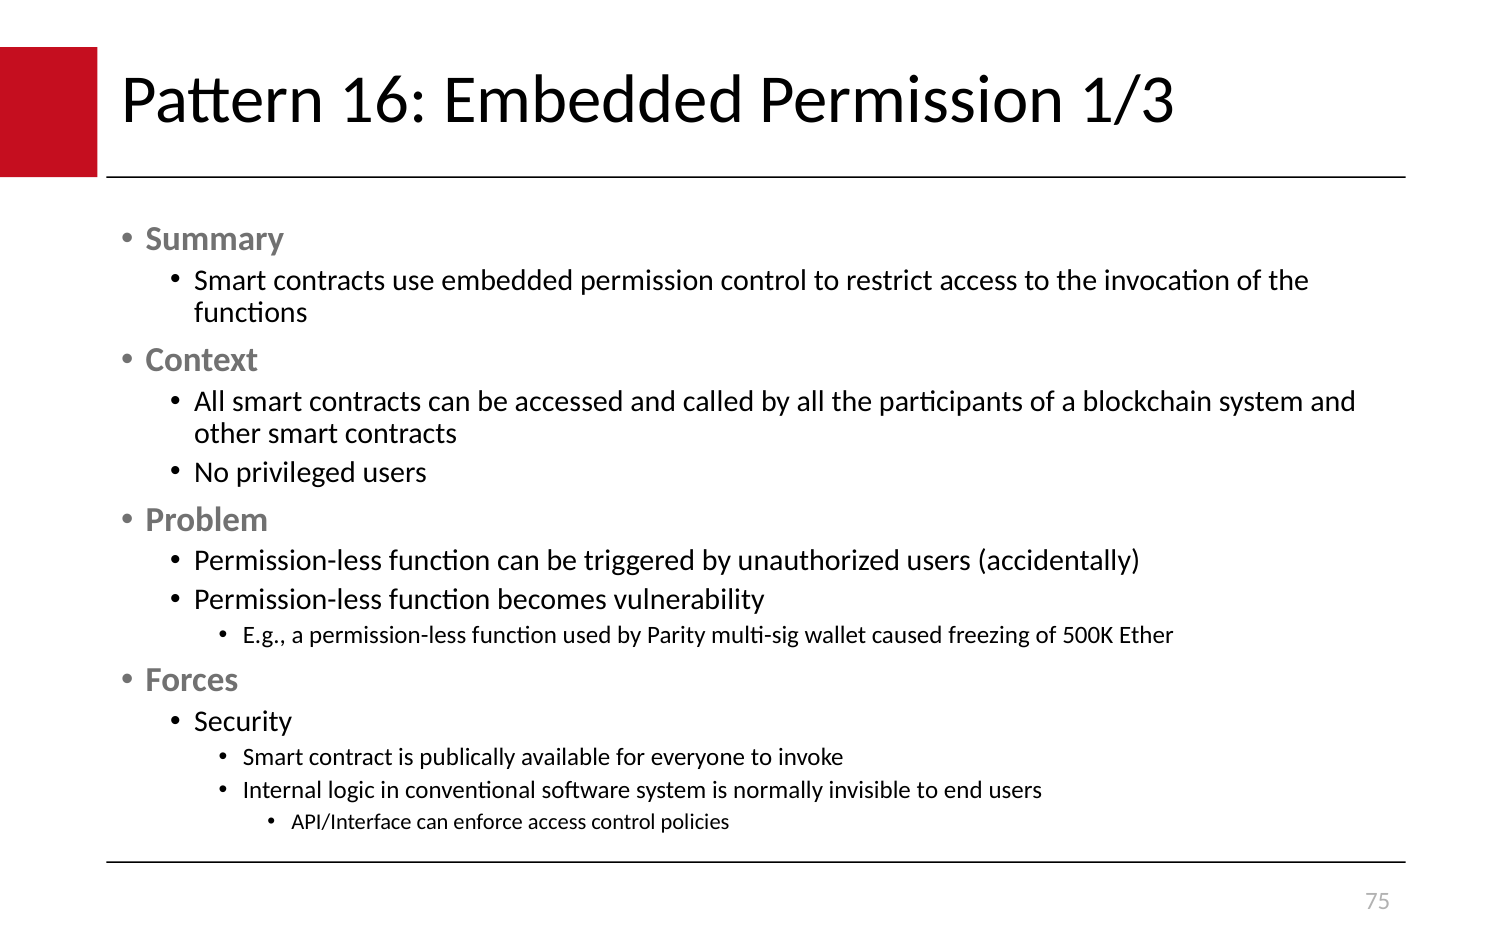

# Pattern 16: Embedded Permission 1/3
Summary
Smart contracts use embedded permission control to restrict access to the invocation of the functions
Context
All smart contracts can be accessed and called by all the participants of a blockchain system and other smart contracts
No privileged users
Problem
Permission-less function can be triggered by unauthorized users (accidentally)
Permission-less function becomes vulnerability
E.g., a permission-less function used by Parity multi-sig wallet caused freezing of 500K Ether
Forces
Security
Smart contract is publically available for everyone to invoke
Internal logic in conventional software system is normally invisible to end users
API/Interface can enforce access control policies
75